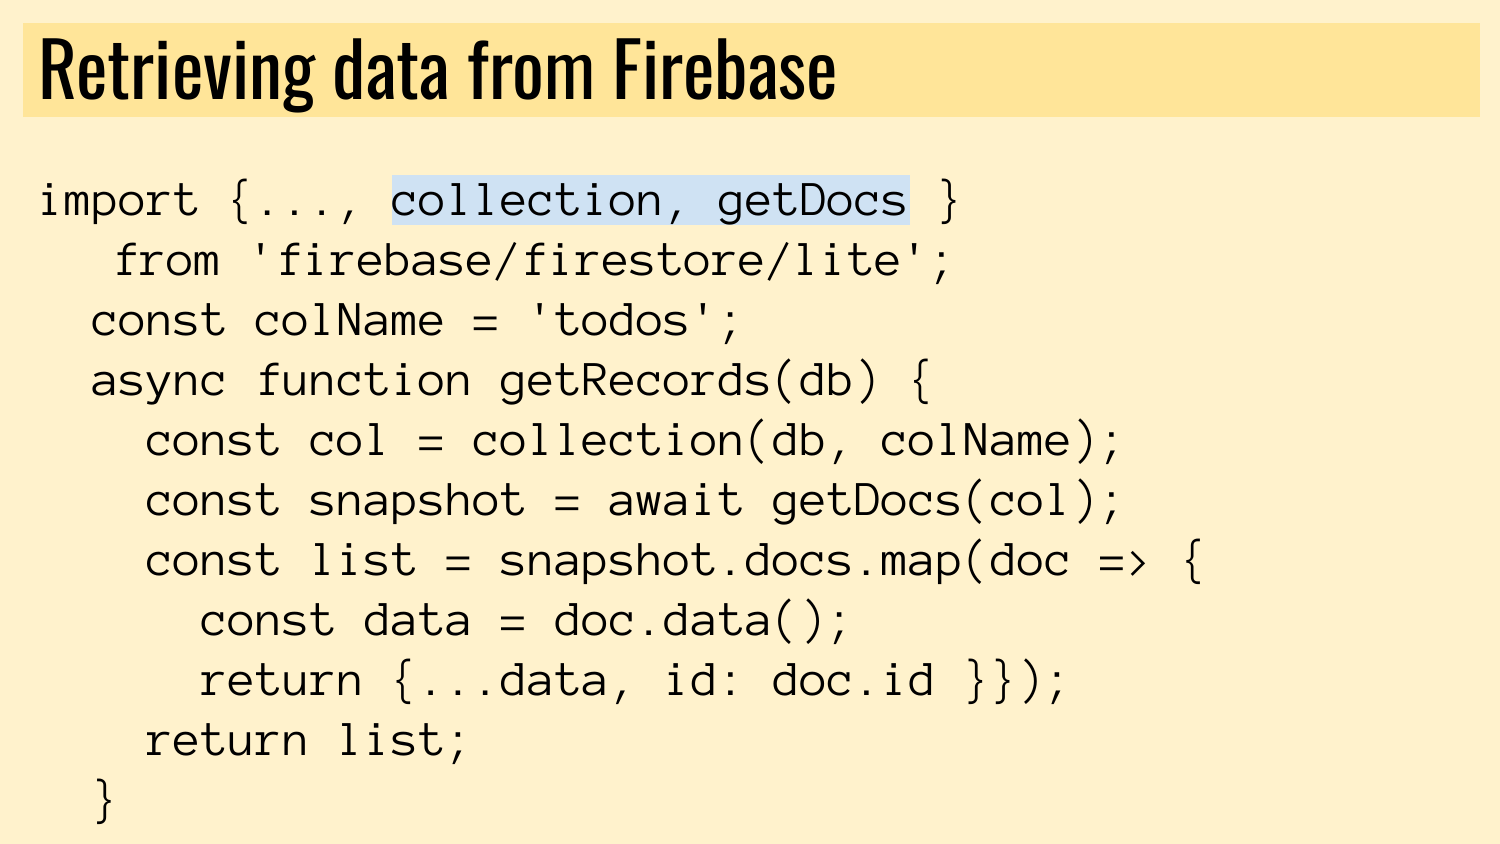

# Retrieving data from Firebase
import {..., collection, getDocs }
from 'firebase/firestore/lite';
  const colName = 'todos';
  async function getRecords(db) {
    const col = collection(db, colName);
    const snapshot = await getDocs(col);
    const list = snapshot.docs.map(doc => {
      const data = doc.data();
      return {...data, id: doc.id }});
    return list;
  }